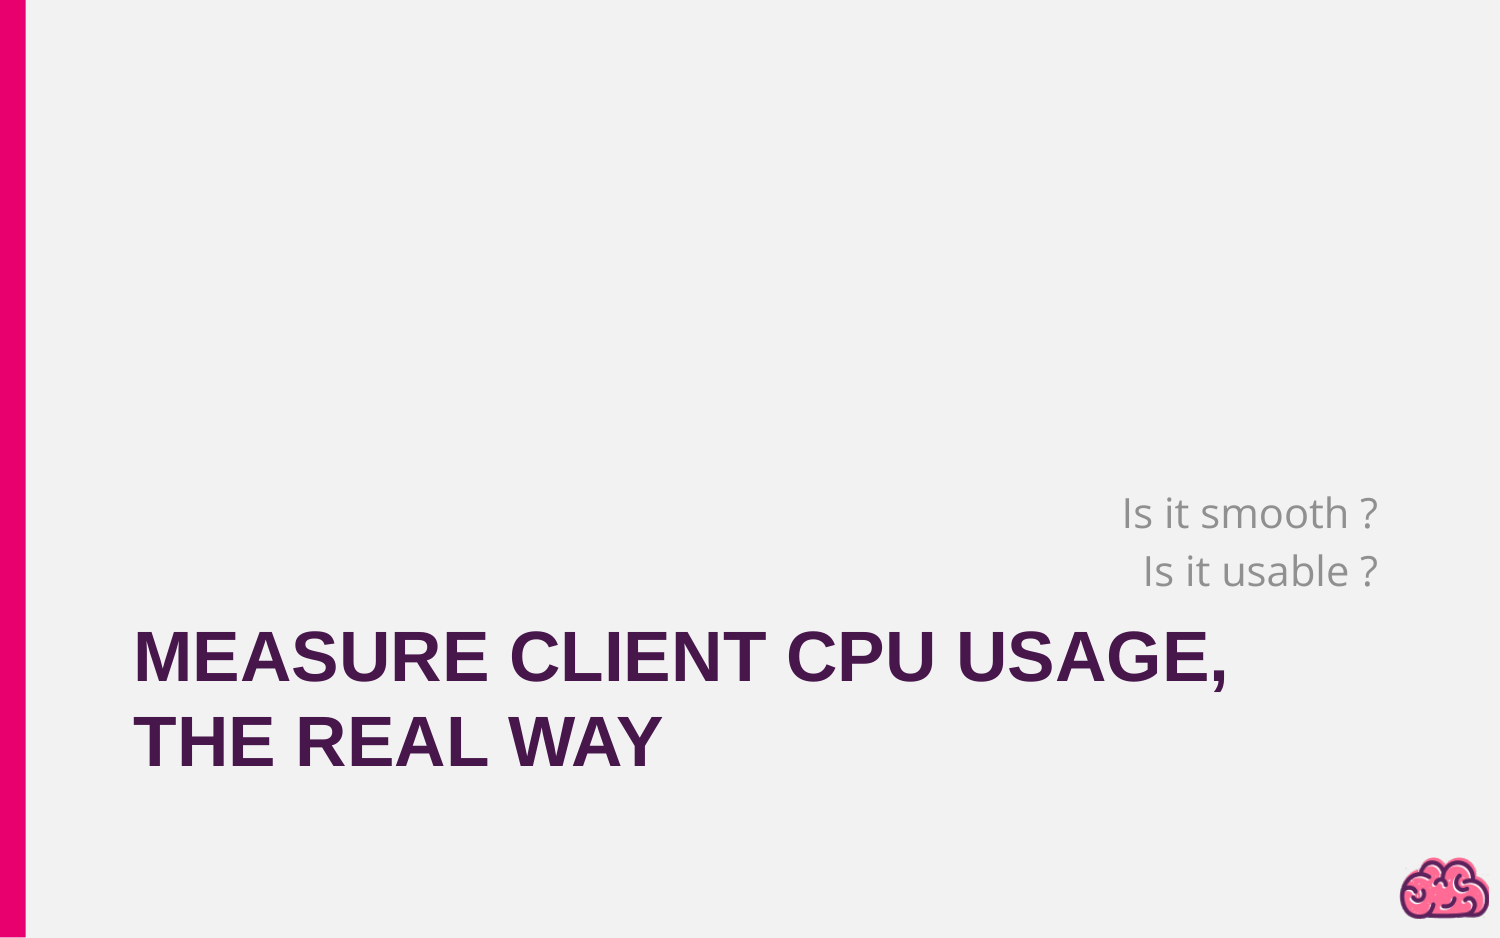

Is it smooth ?
Is it usable ?
# Measure client CPU Usage, the real way